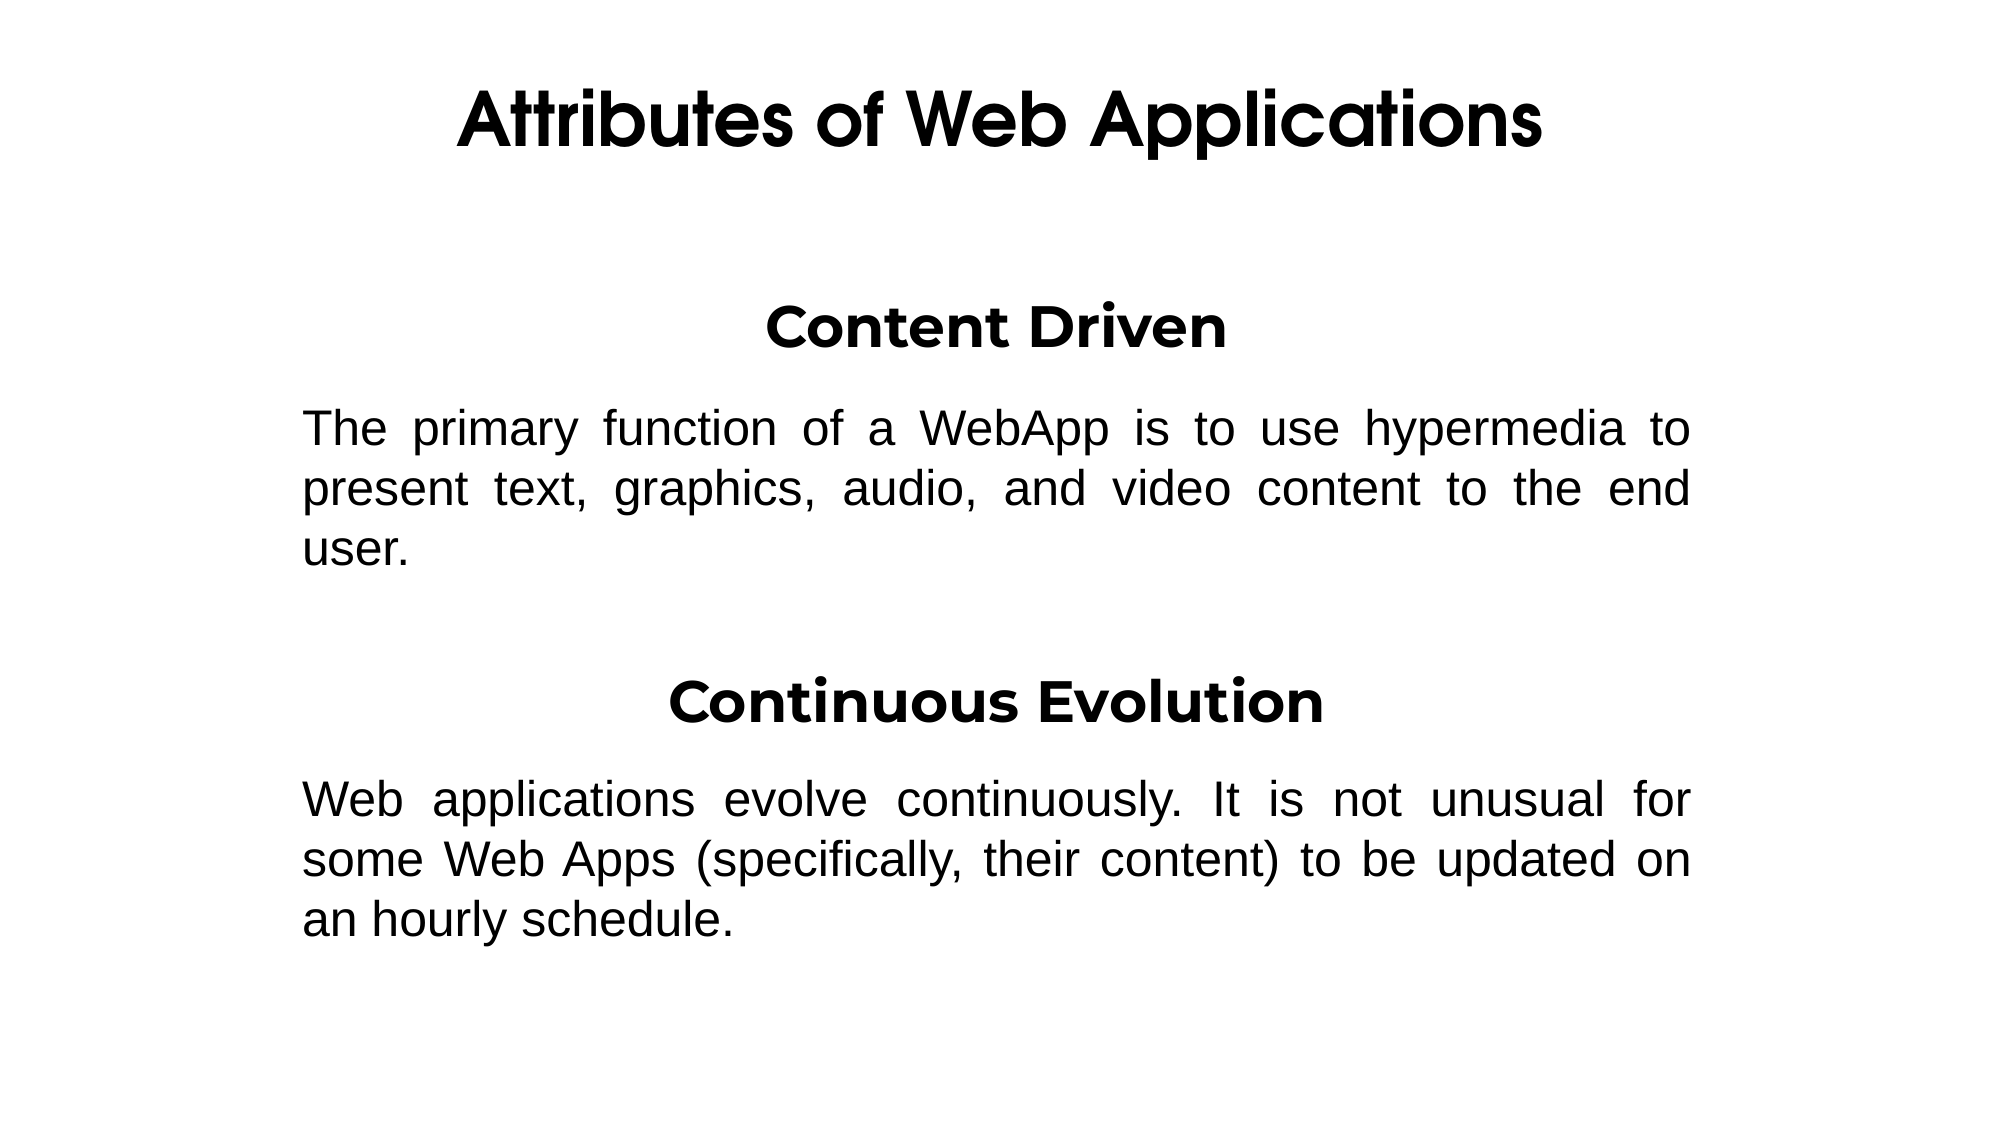

Attributes of Web Applications
Content Driven
The primary function of a WebApp is to use hypermedia to present text, graphics, audio, and video content to the end user.
Continuous Evolution
Web applications evolve continuously. It is not unusual for some Web Apps (specifically, their content) to be updated on an hourly schedule.